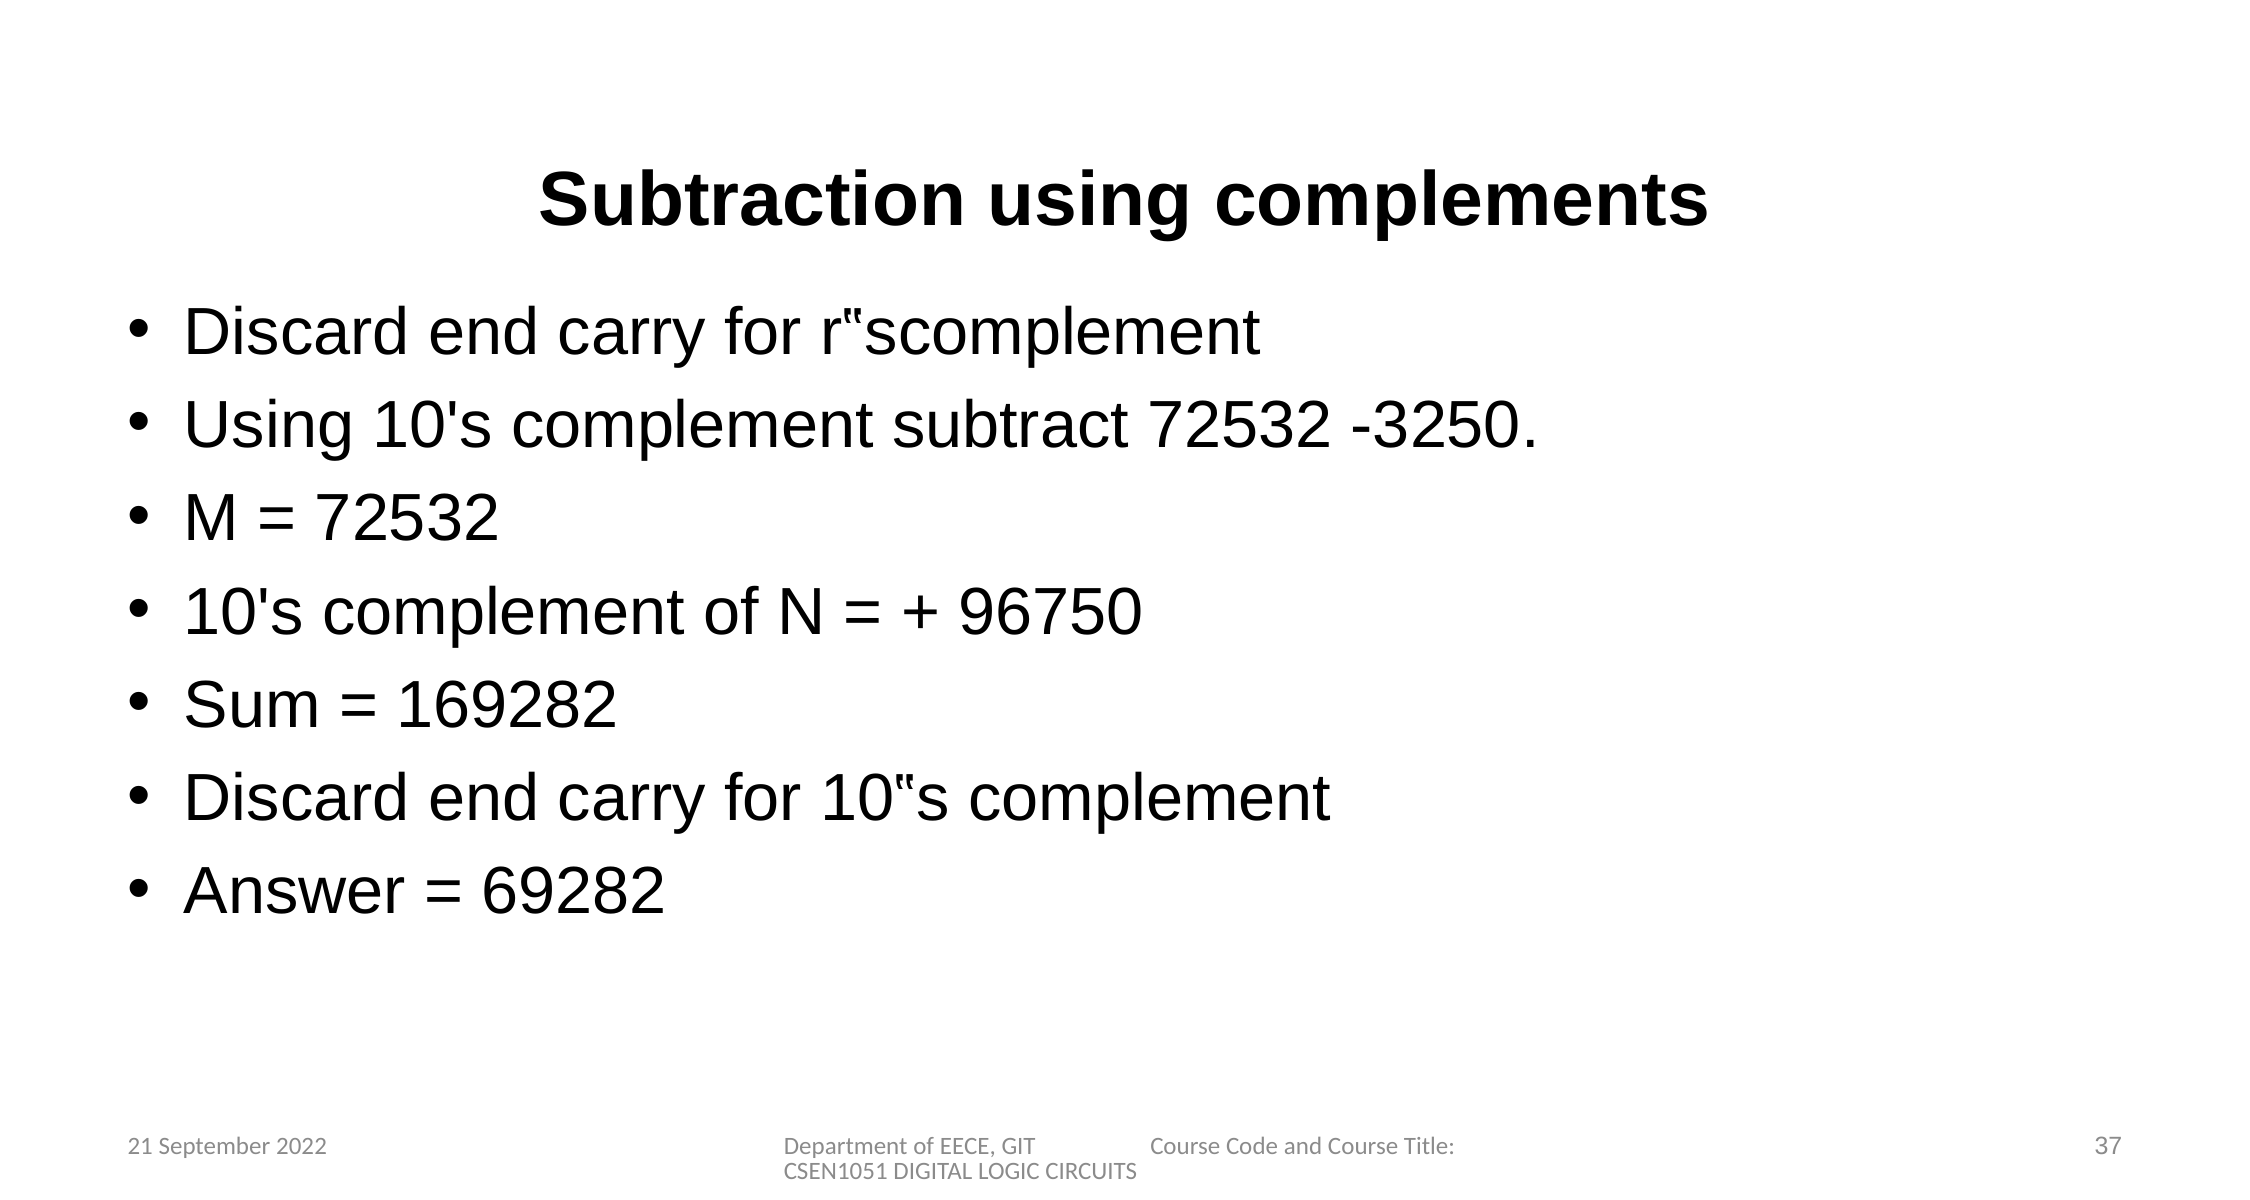

# Subtraction using complements
Discard end carry for r‟scomplement
Using 10's complement subtract 72532 -3250.
M = 72532
10's complement of N = + 96750
Sum = 169282
Discard end carry for 10‟s complement
Answer = 69282
37
21 September 2022
Department of EECE, GIT                    Course Code and Course Title: CSEN1051 DIGITAL LOGIC CIRCUITS